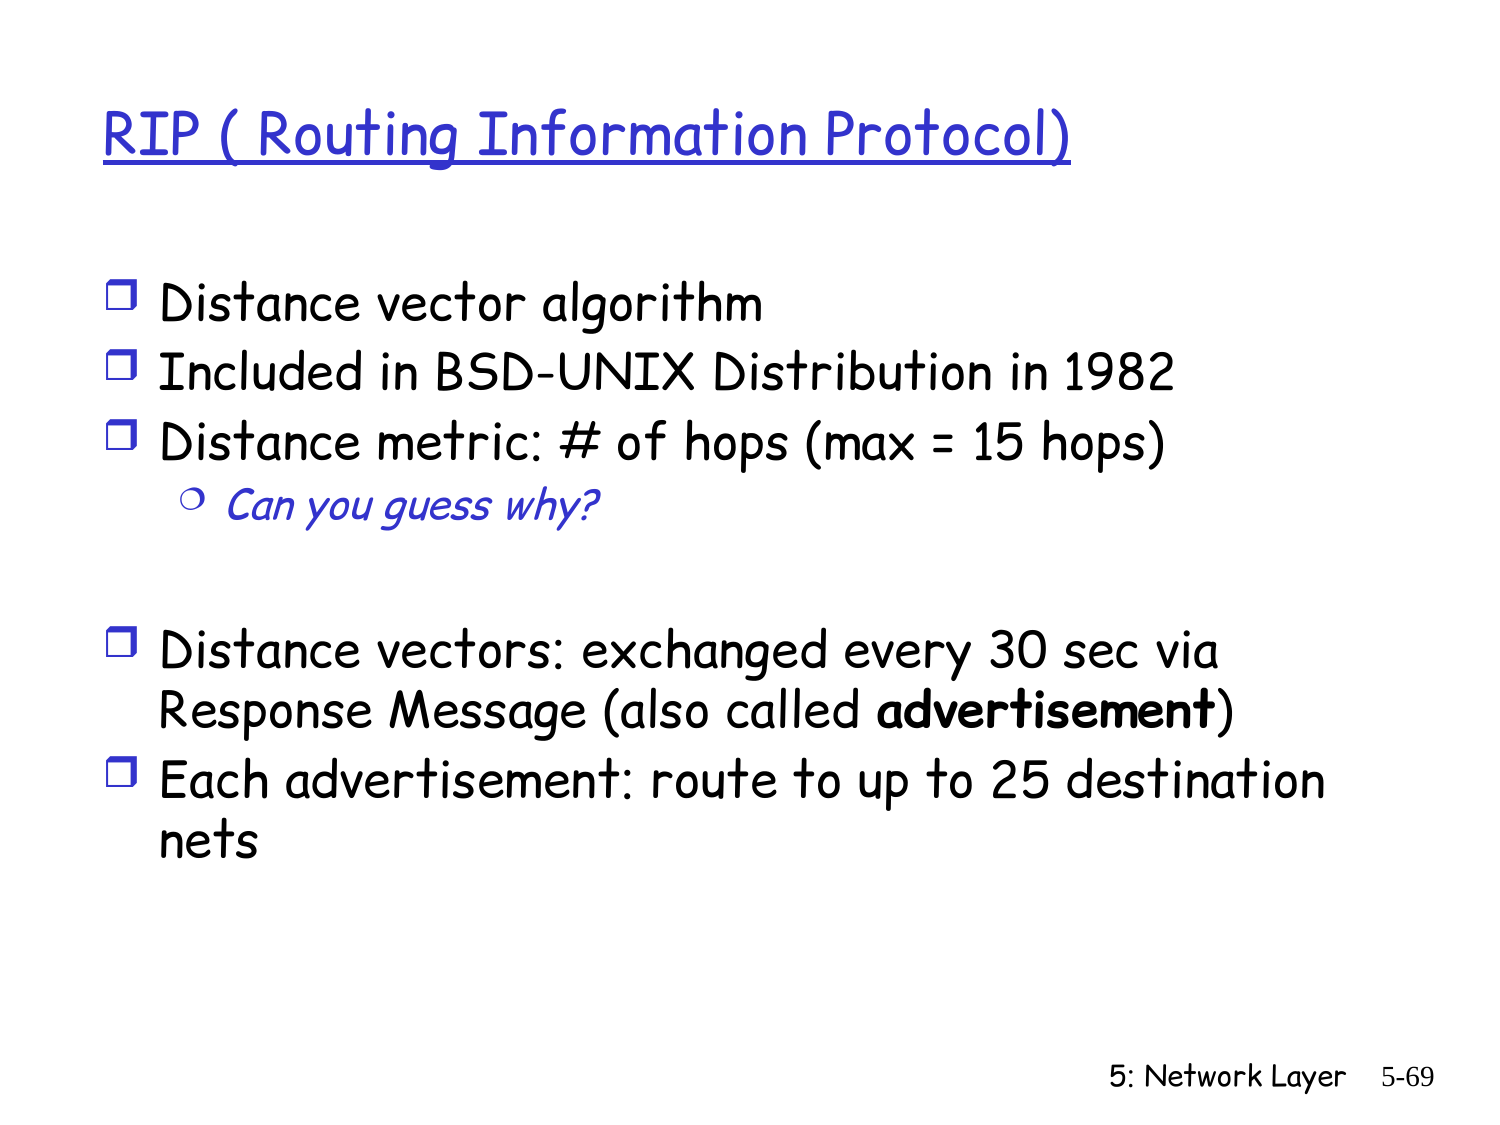

# RIP ( Routing Information Protocol)
Distance vector algorithm
Included in BSD-UNIX Distribution in 1982
Distance metric: # of hops (max = 15 hops)
Can you guess why?

Distance vectors: exchanged every 30 sec via Response Message (also called advertisement)
Each advertisement: route to up to 25 destination nets
5: Network Layer
5-69